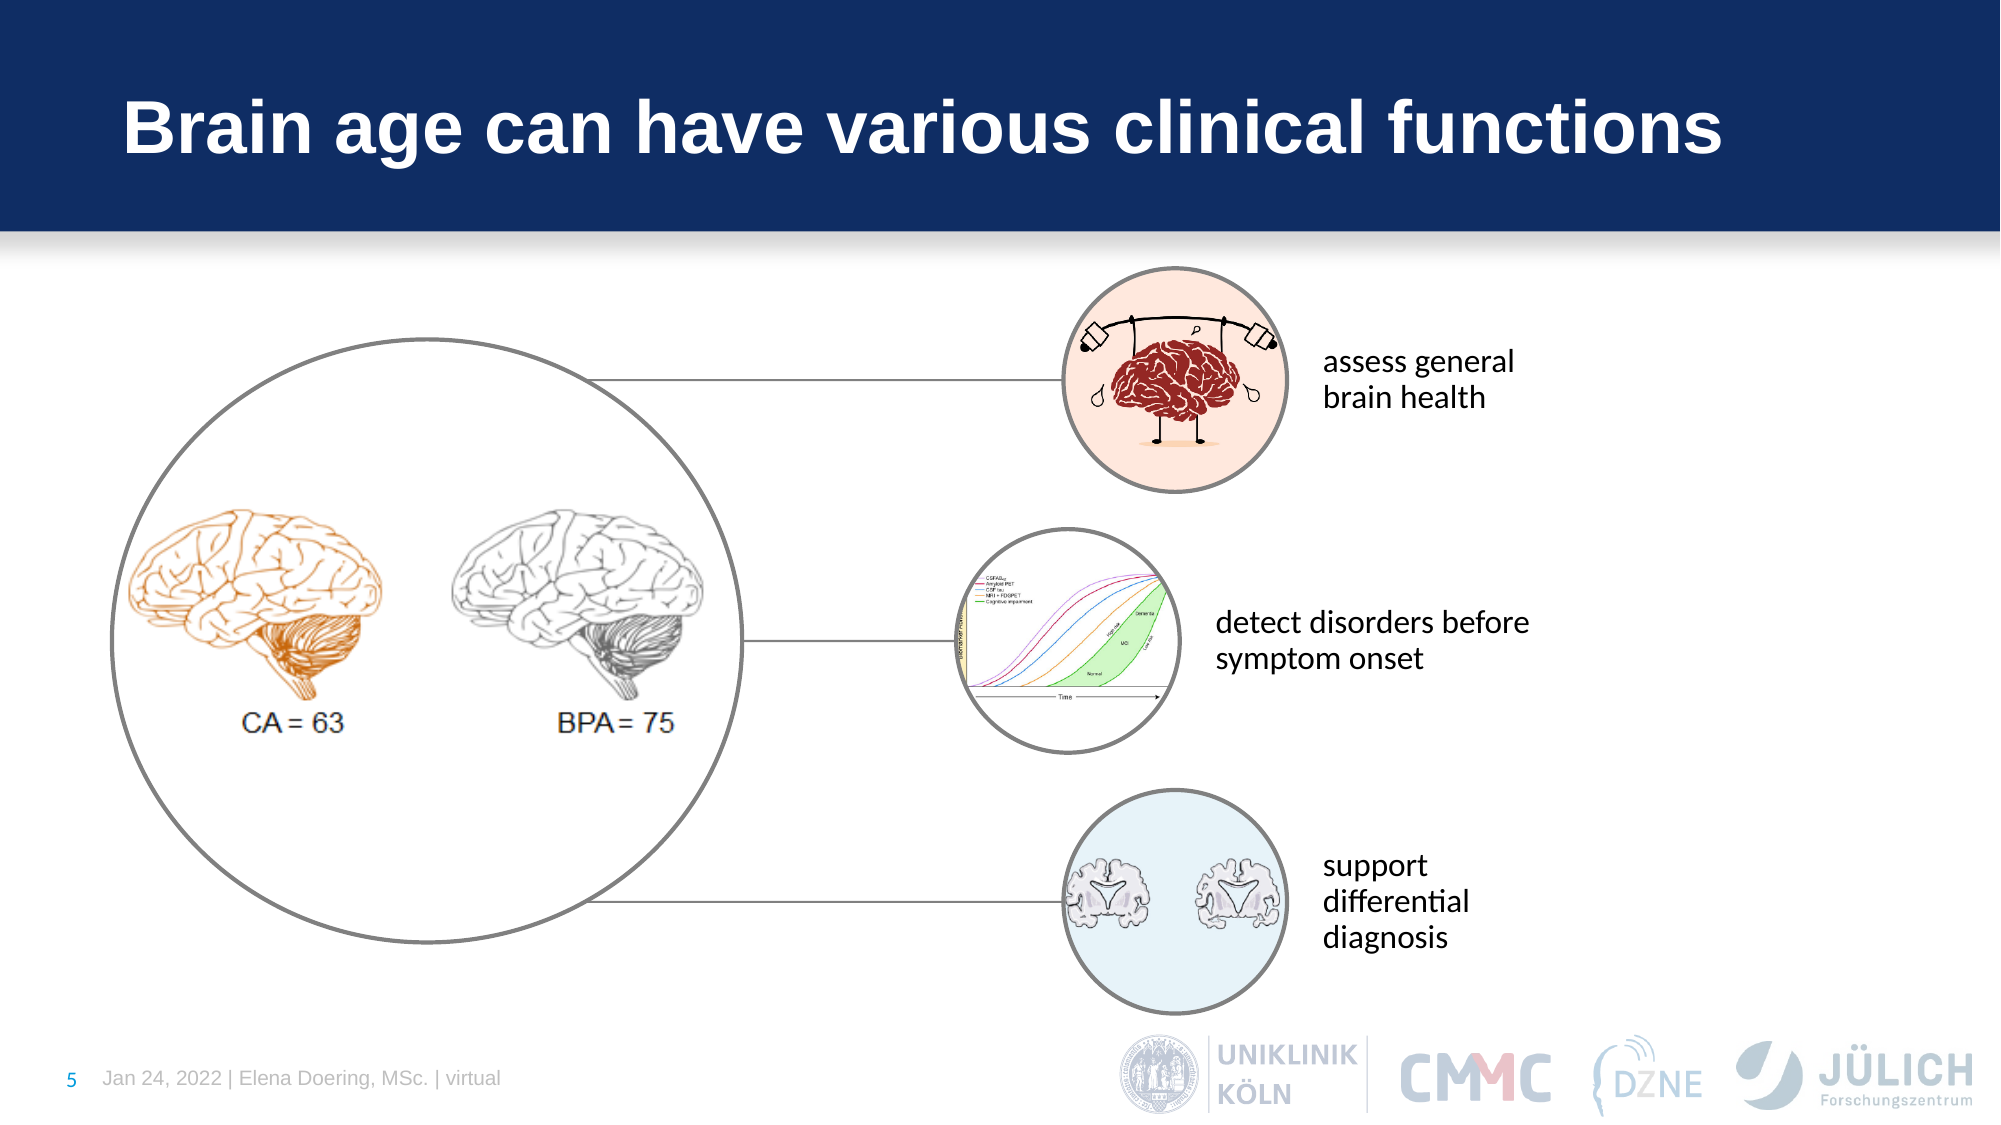

# Brain age can have various clinical functions

assess general brain health
detect disorders before symptom onset
support differential diagnosis